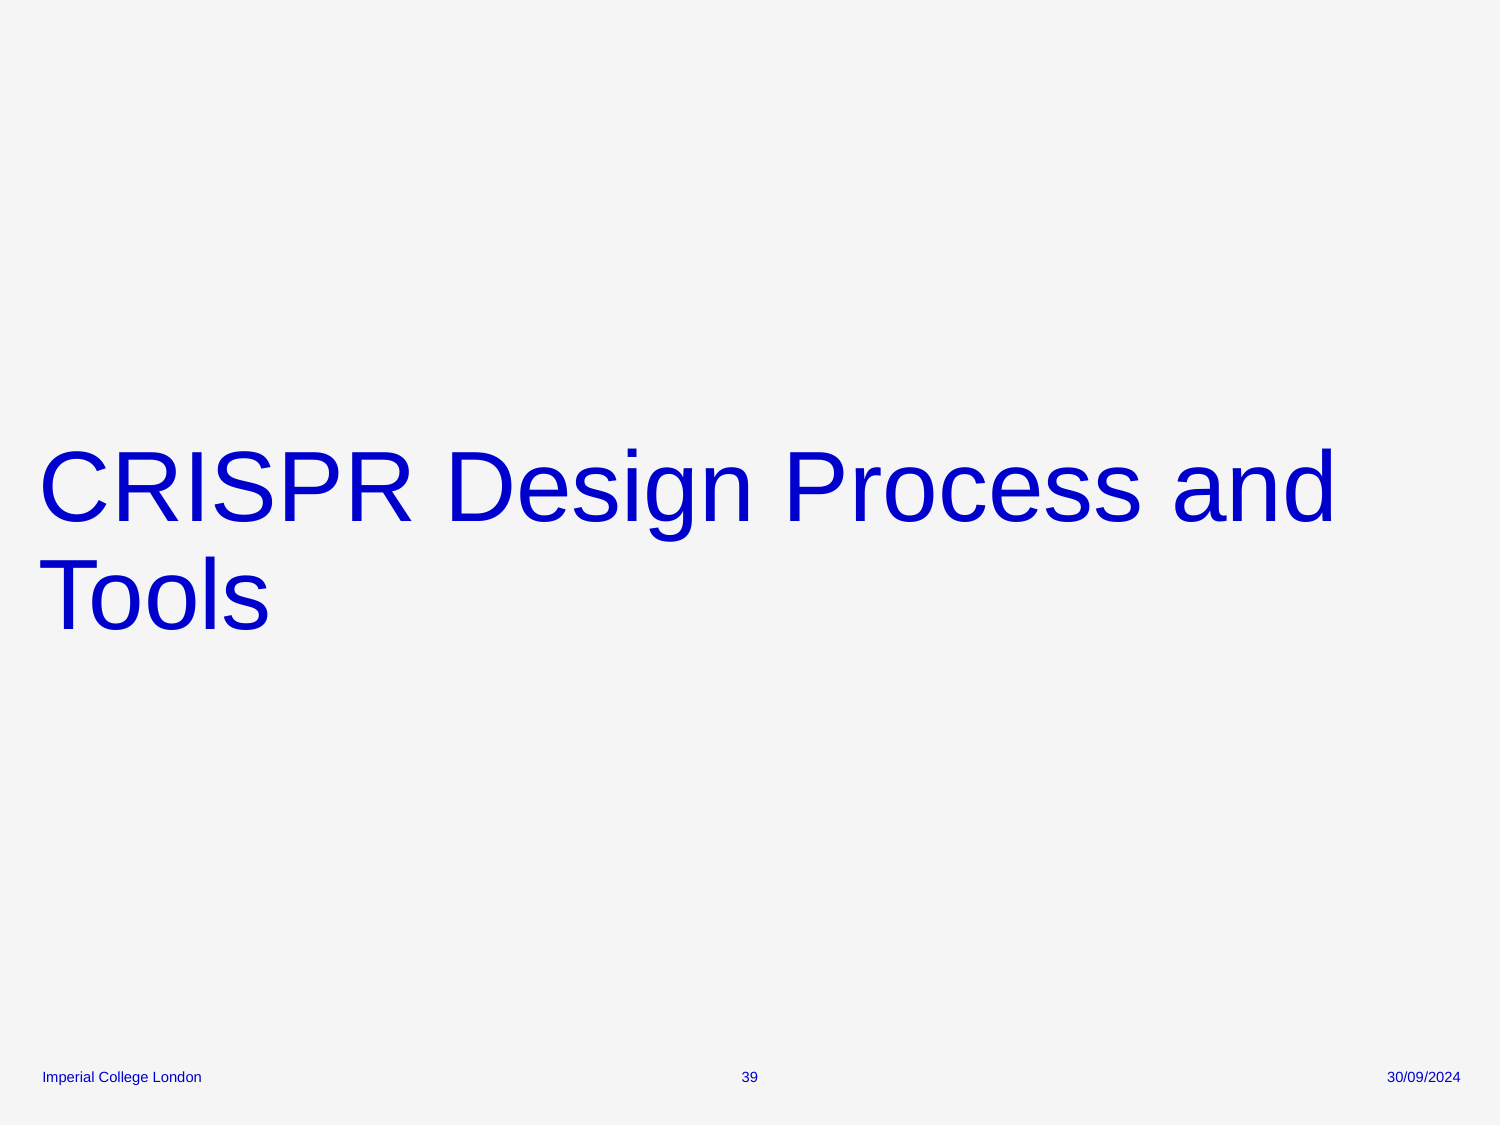

# CRISPR Design Process and Tools

39
30/09/2024